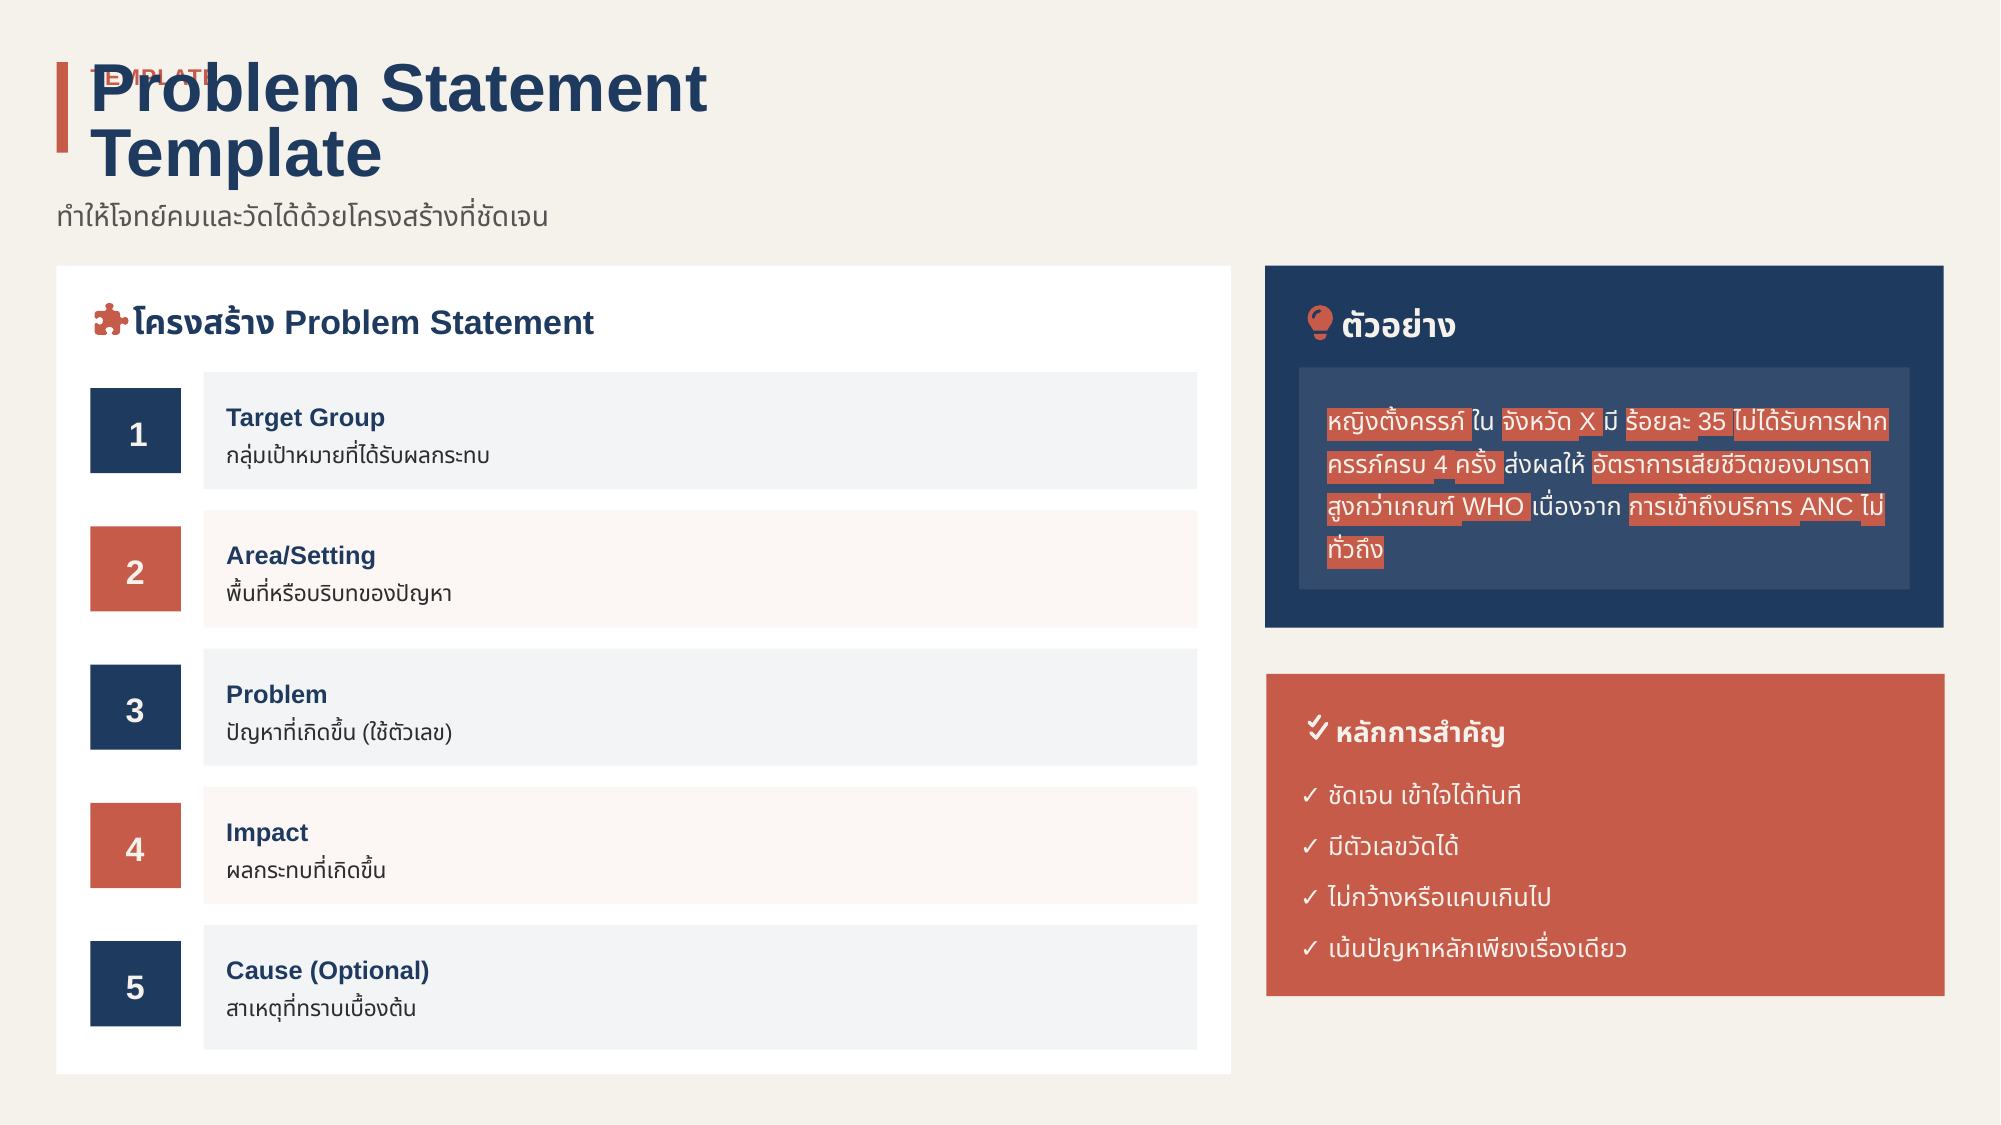

TEMPLATE

Problem Statement Template
ทำให้โจทย์คมและวัดได้ด้วยโครงสร้างที่ชัดเจน

โครงสร้าง Problem Statement
ตัวอย่าง

Target Group
หญิงตั้งครรภ์ ใน จังหวัด X มี ร้อยละ 35 ไม่ได้รับการฝากครรภ์ครบ 4 ครั้ง ส่งผลให้ อัตราการเสียชีวิตของมารดาสูงกว่าเกณฑ์ WHO เนื่องจาก การเข้าถึงบริการ ANC ไม่ทั่วถึง
1
กลุ่มเป้าหมายที่ได้รับผลกระทบ

Area/Setting
2
พื้นที่หรือบริบทของปัญหา

Problem

3
หลักการสำคัญ
ปัญหาที่เกิดขึ้น (ใช้ตัวเลข)

✓ ชัดเจน เข้าใจได้ทันที

Impact
✓ มีตัวเลขวัดได้
4
ผลกระทบที่เกิดขึ้น
✓ ไม่กว้างหรือแคบเกินไป
✓ เน้นปัญหาหลักเพียงเรื่องเดียว

Cause (Optional)
5
สาเหตุที่ทราบเบื้องต้น